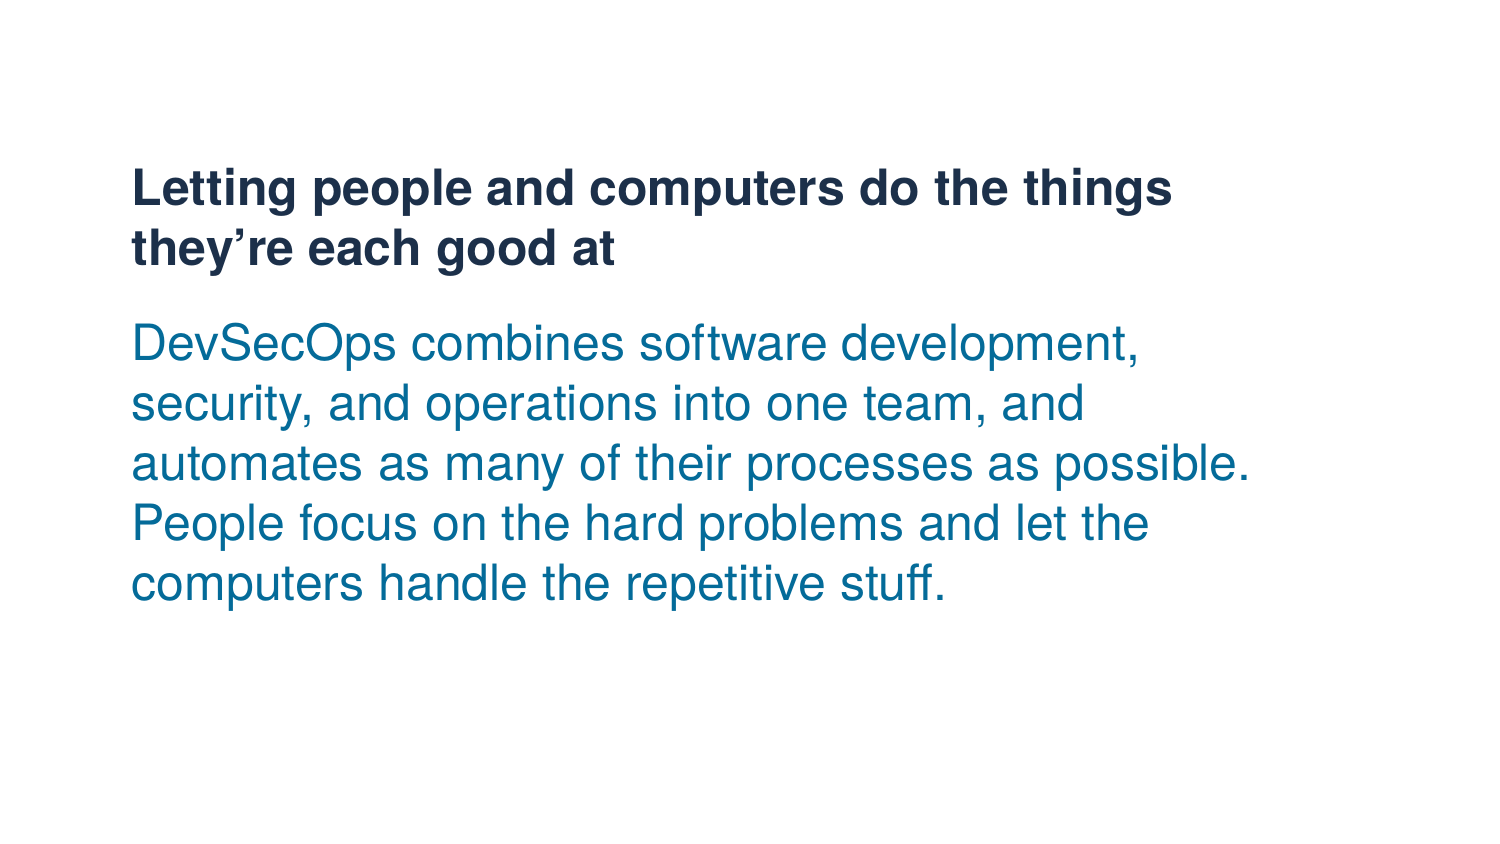

# Letting people and computers do the things they’re each good at
DevSecOps combines software development, security, and operations into one team, and automates as many of their processes as possible.  People focus on the hard problems and let the computers handle the repetitive stuff.